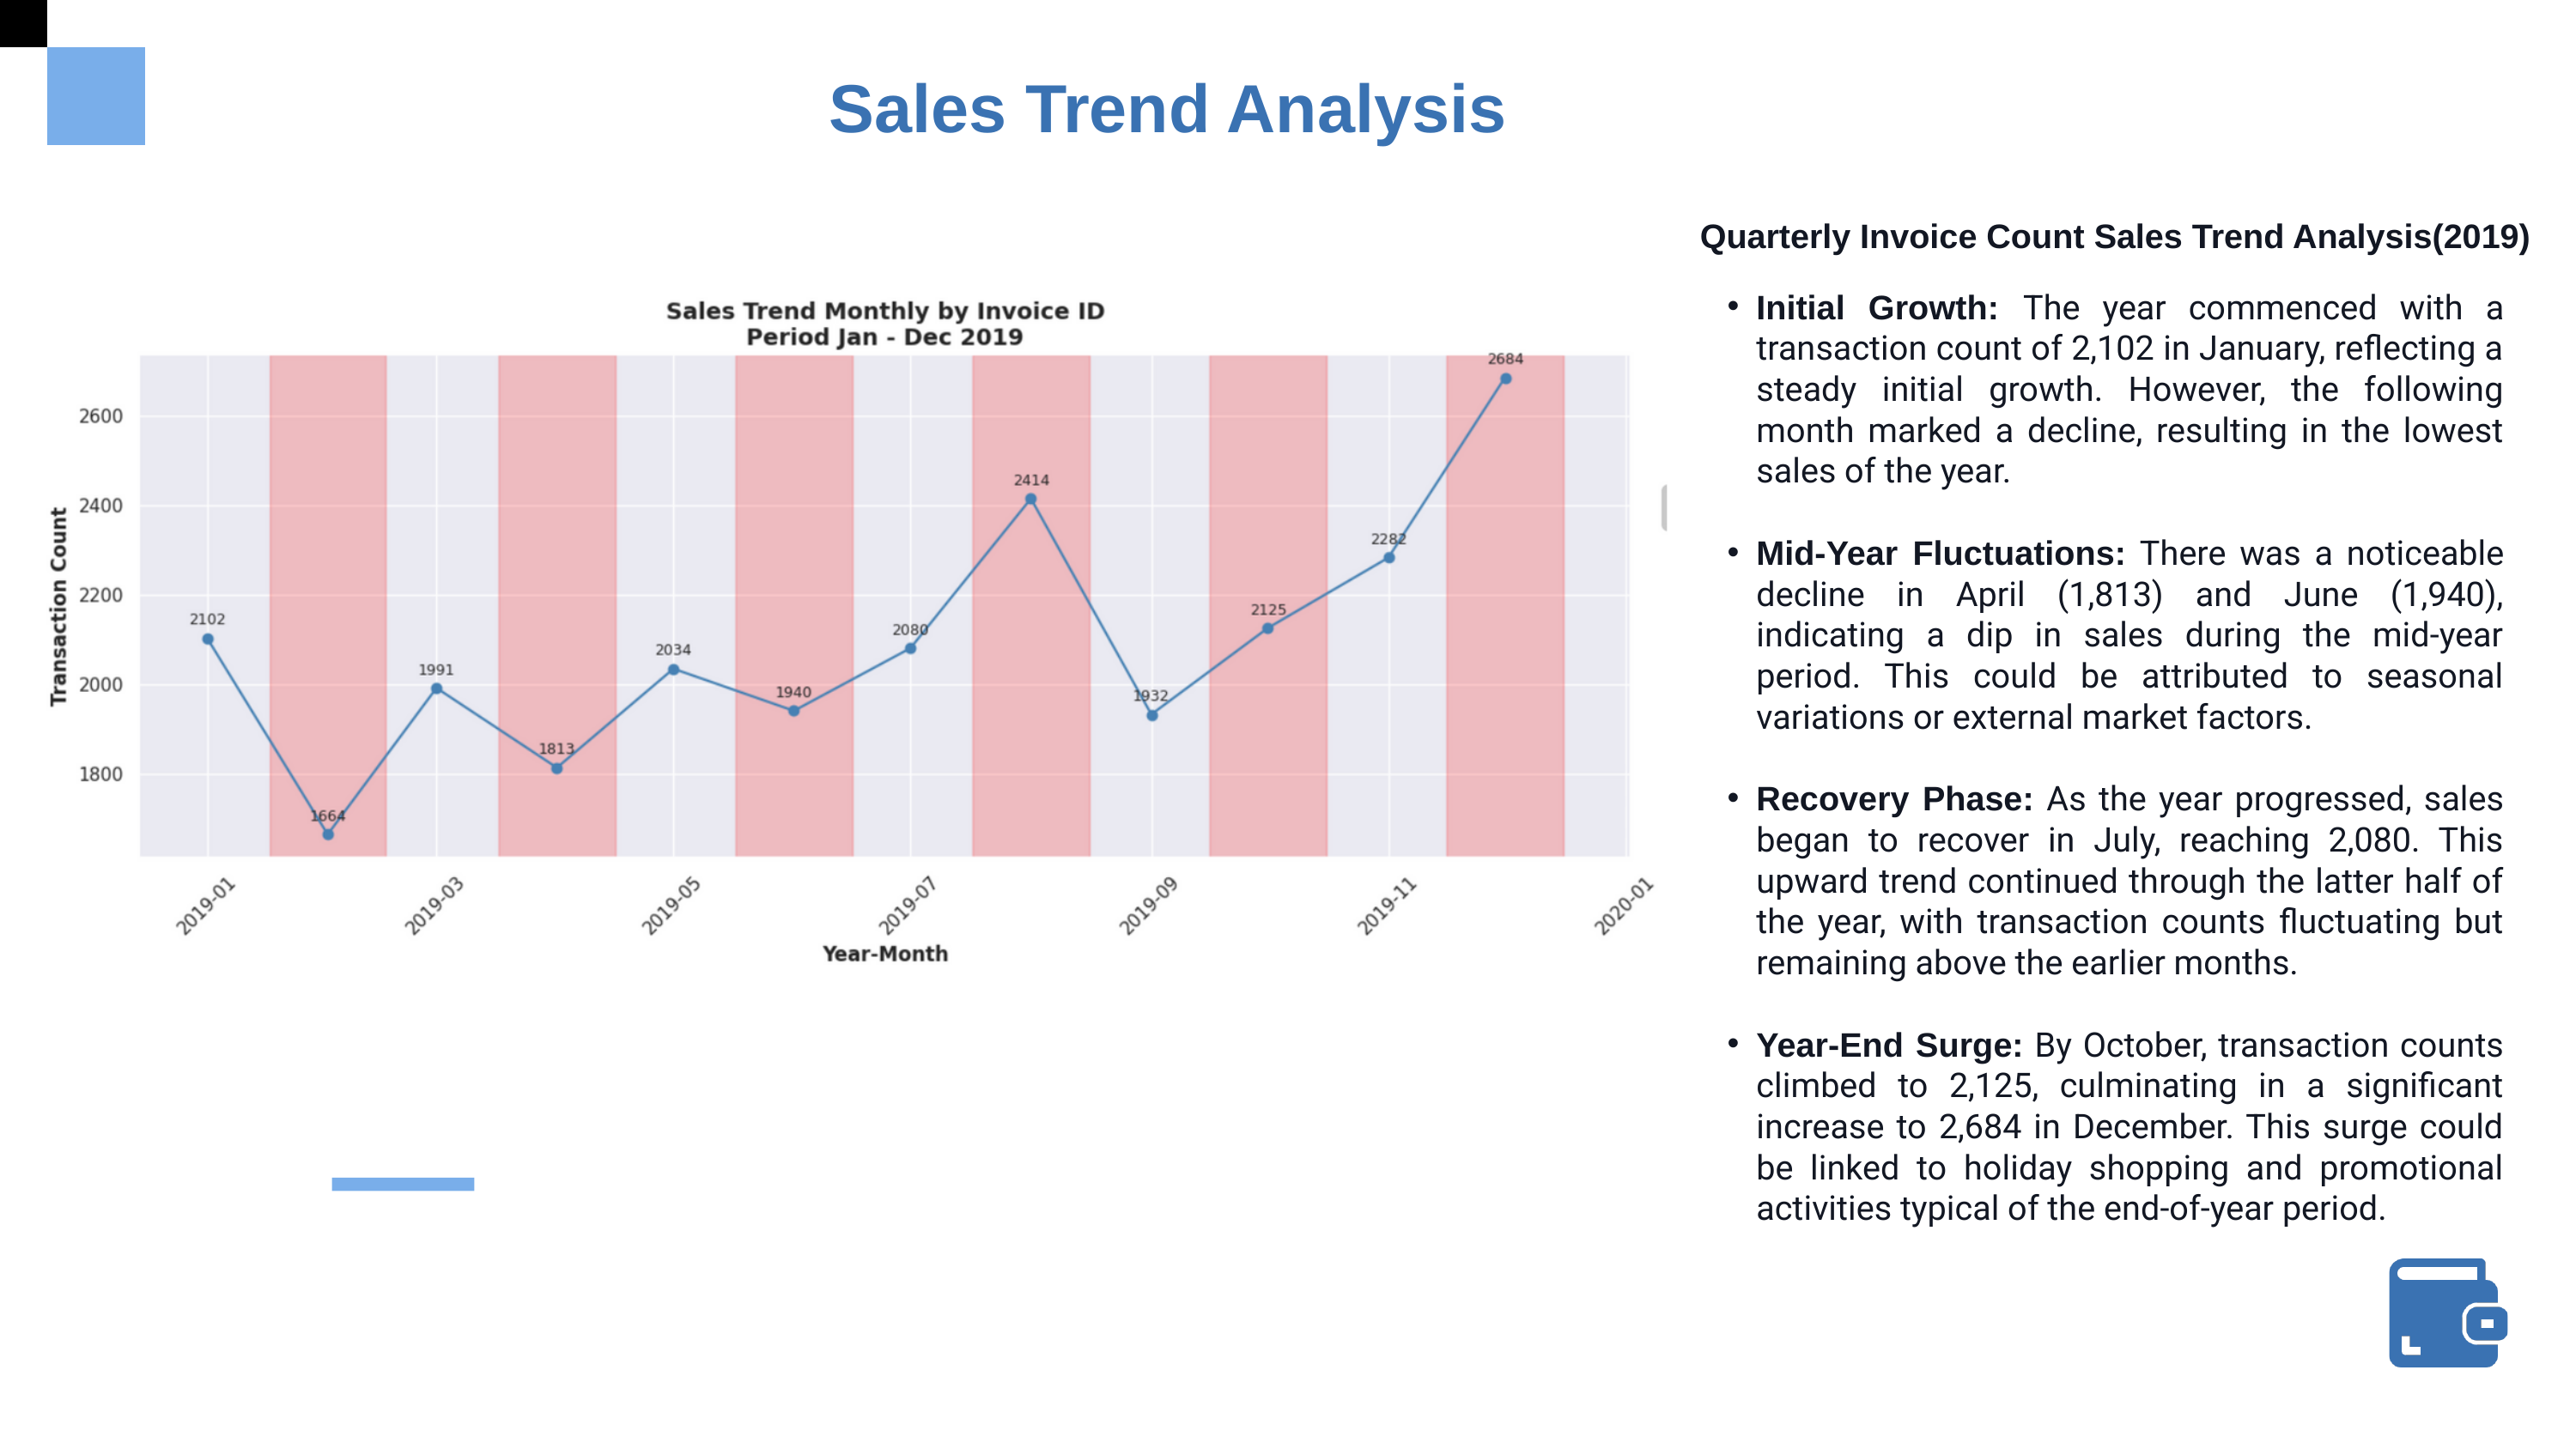

Sales Trend Analysis
Quarterly Invoice Count Sales Trend Analysis(2019)
Initial Growth: The year commenced with a transaction count of 2,102 in January, reflecting a steady initial growth. However, the following month marked a decline, resulting in the lowest sales of the year.

Mid-Year Fluctuations: There was a noticeable decline in April (1,813) and June (1,940), indicating a dip in sales during the mid-year period. This could be attributed to seasonal variations or external market factors.

Recovery Phase: As the year progressed, sales began to recover in July, reaching 2,080. This upward trend continued through the latter half of the year, with transaction counts fluctuating but remaining above the earlier months.

Year-End Surge: By October, transaction counts climbed to 2,125, culminating in a significant increase to 2,684 in December. This surge could be linked to holiday shopping and promotional activities typical of the end-of-year period.